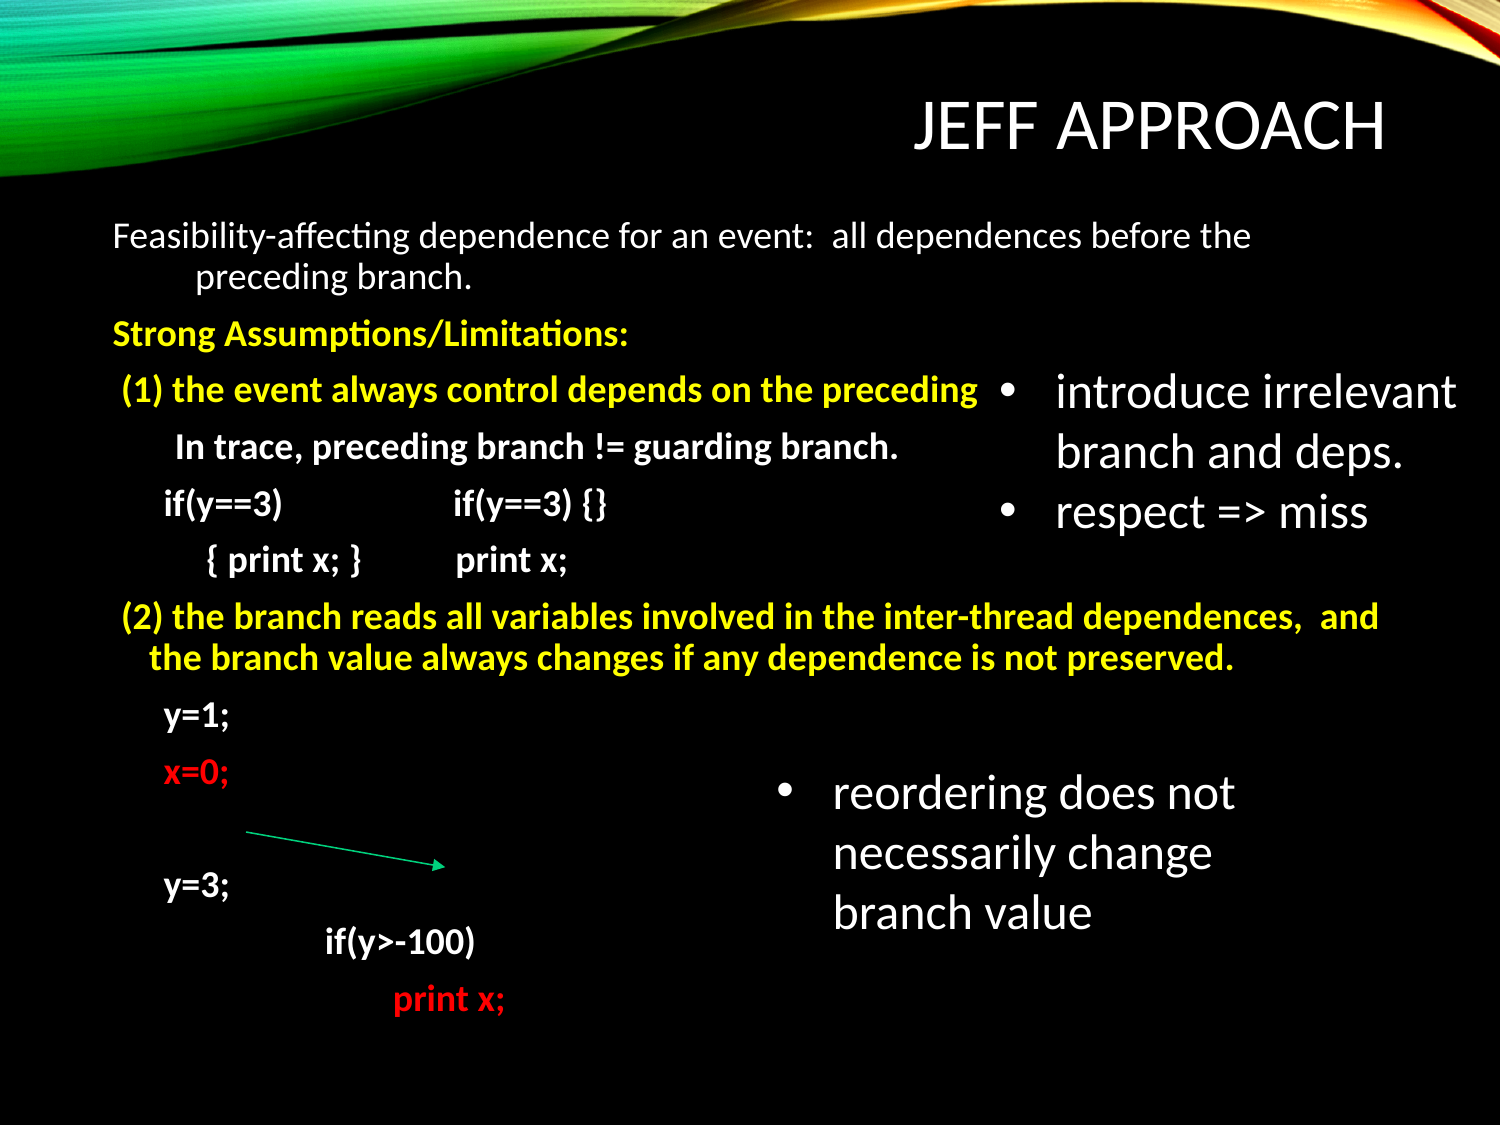

# Jeff approach
Feasibility-affecting dependence for an event:  all dependences before the preceding branch.
Strong Assumptions/Limitations:
 (1) the event always control depends on the preceding branch.
	   In trace, preceding branch != guarding branch.
      if(y==3)                    if(y==3) {}
           { print x; }           print x;
 (2) the branch reads all variables involved in the inter-thread dependences,  and the branch value always changes if any dependence is not preserved.
      y=1;
      x=0;

      y=3;
                         if(y>-100)
                                 print x;

introduce irrelevant branch and deps.
respect => miss

reordering does not necessarily change branch value